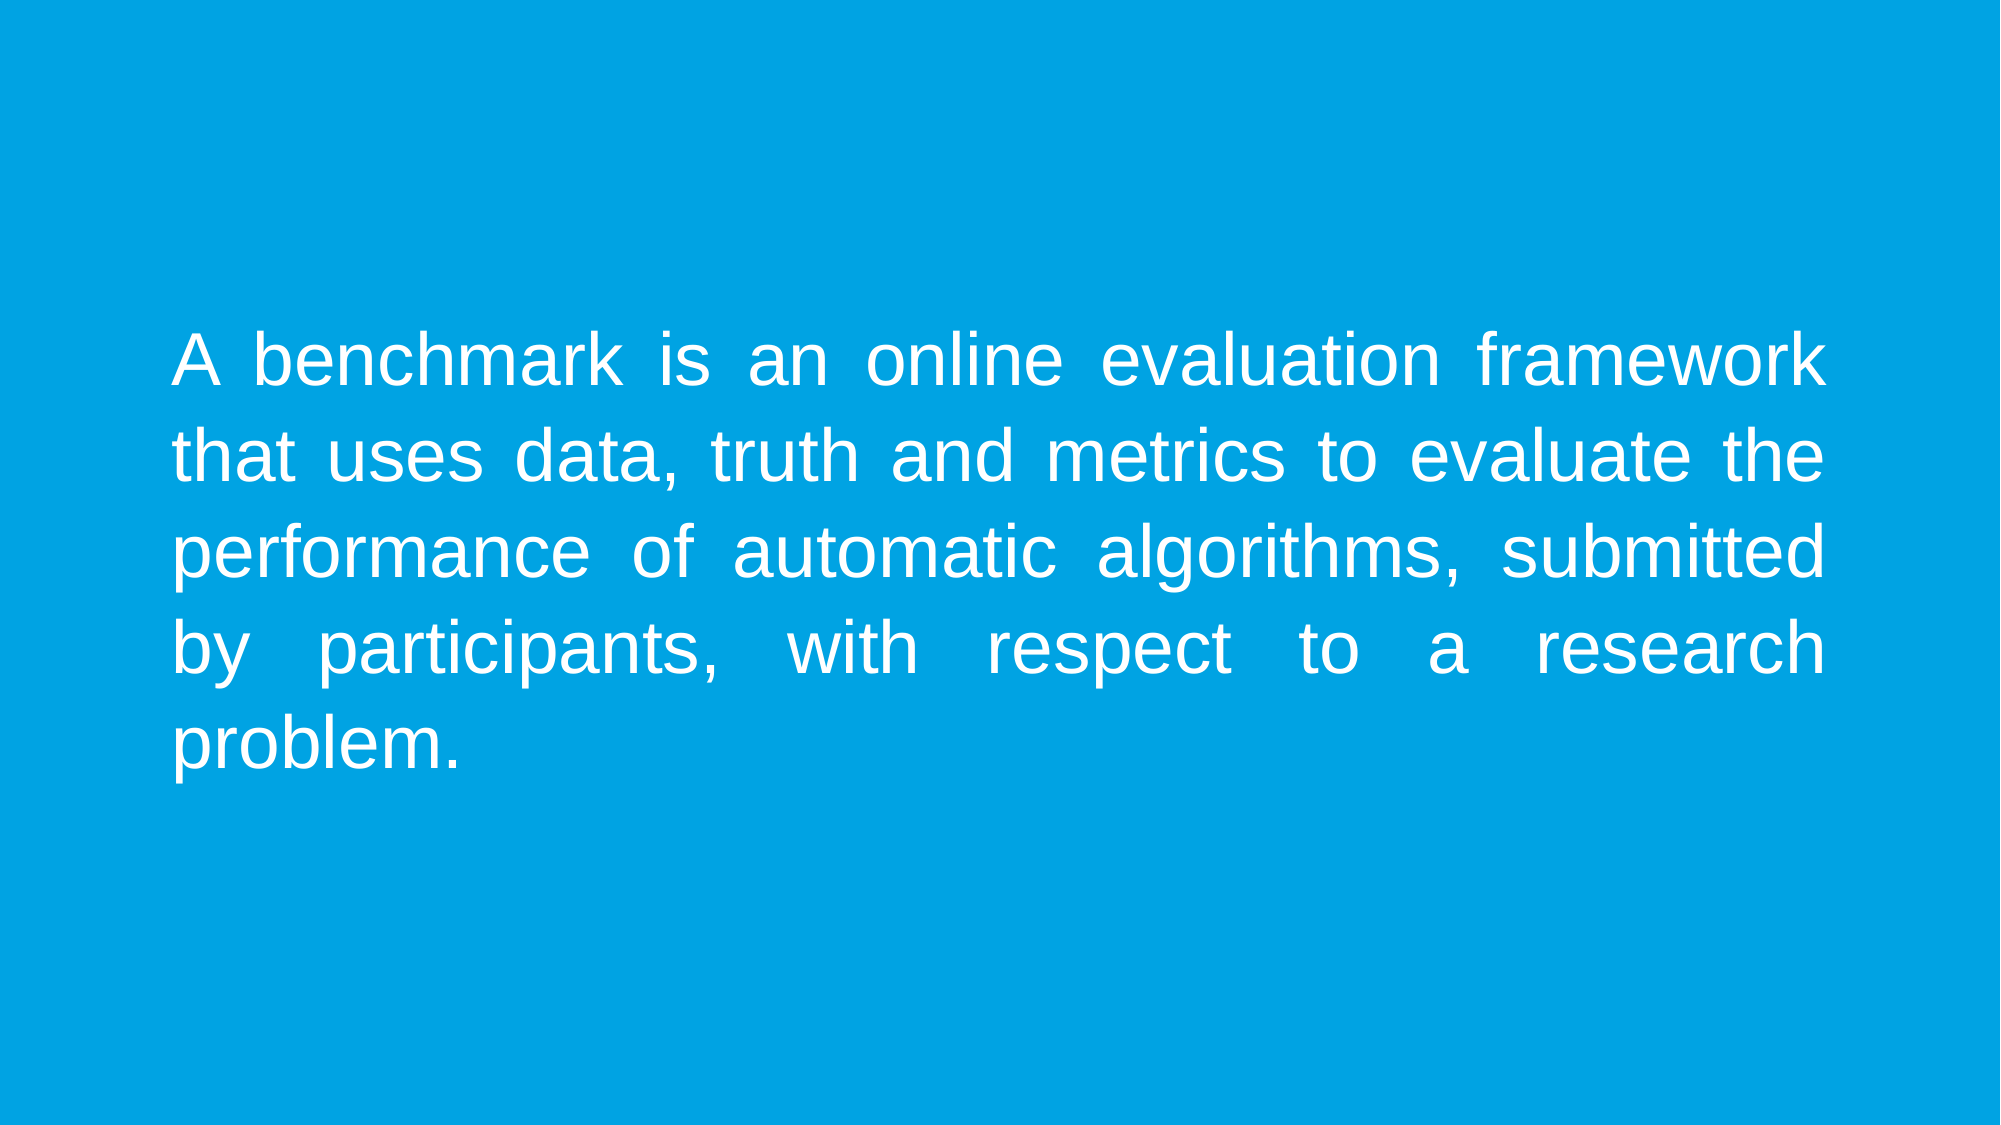

A benchmark is an online evaluation framework that uses data, truth and metrics to evaluate the performance of automatic algorithms, submitted by participants, with respect to a research problem.